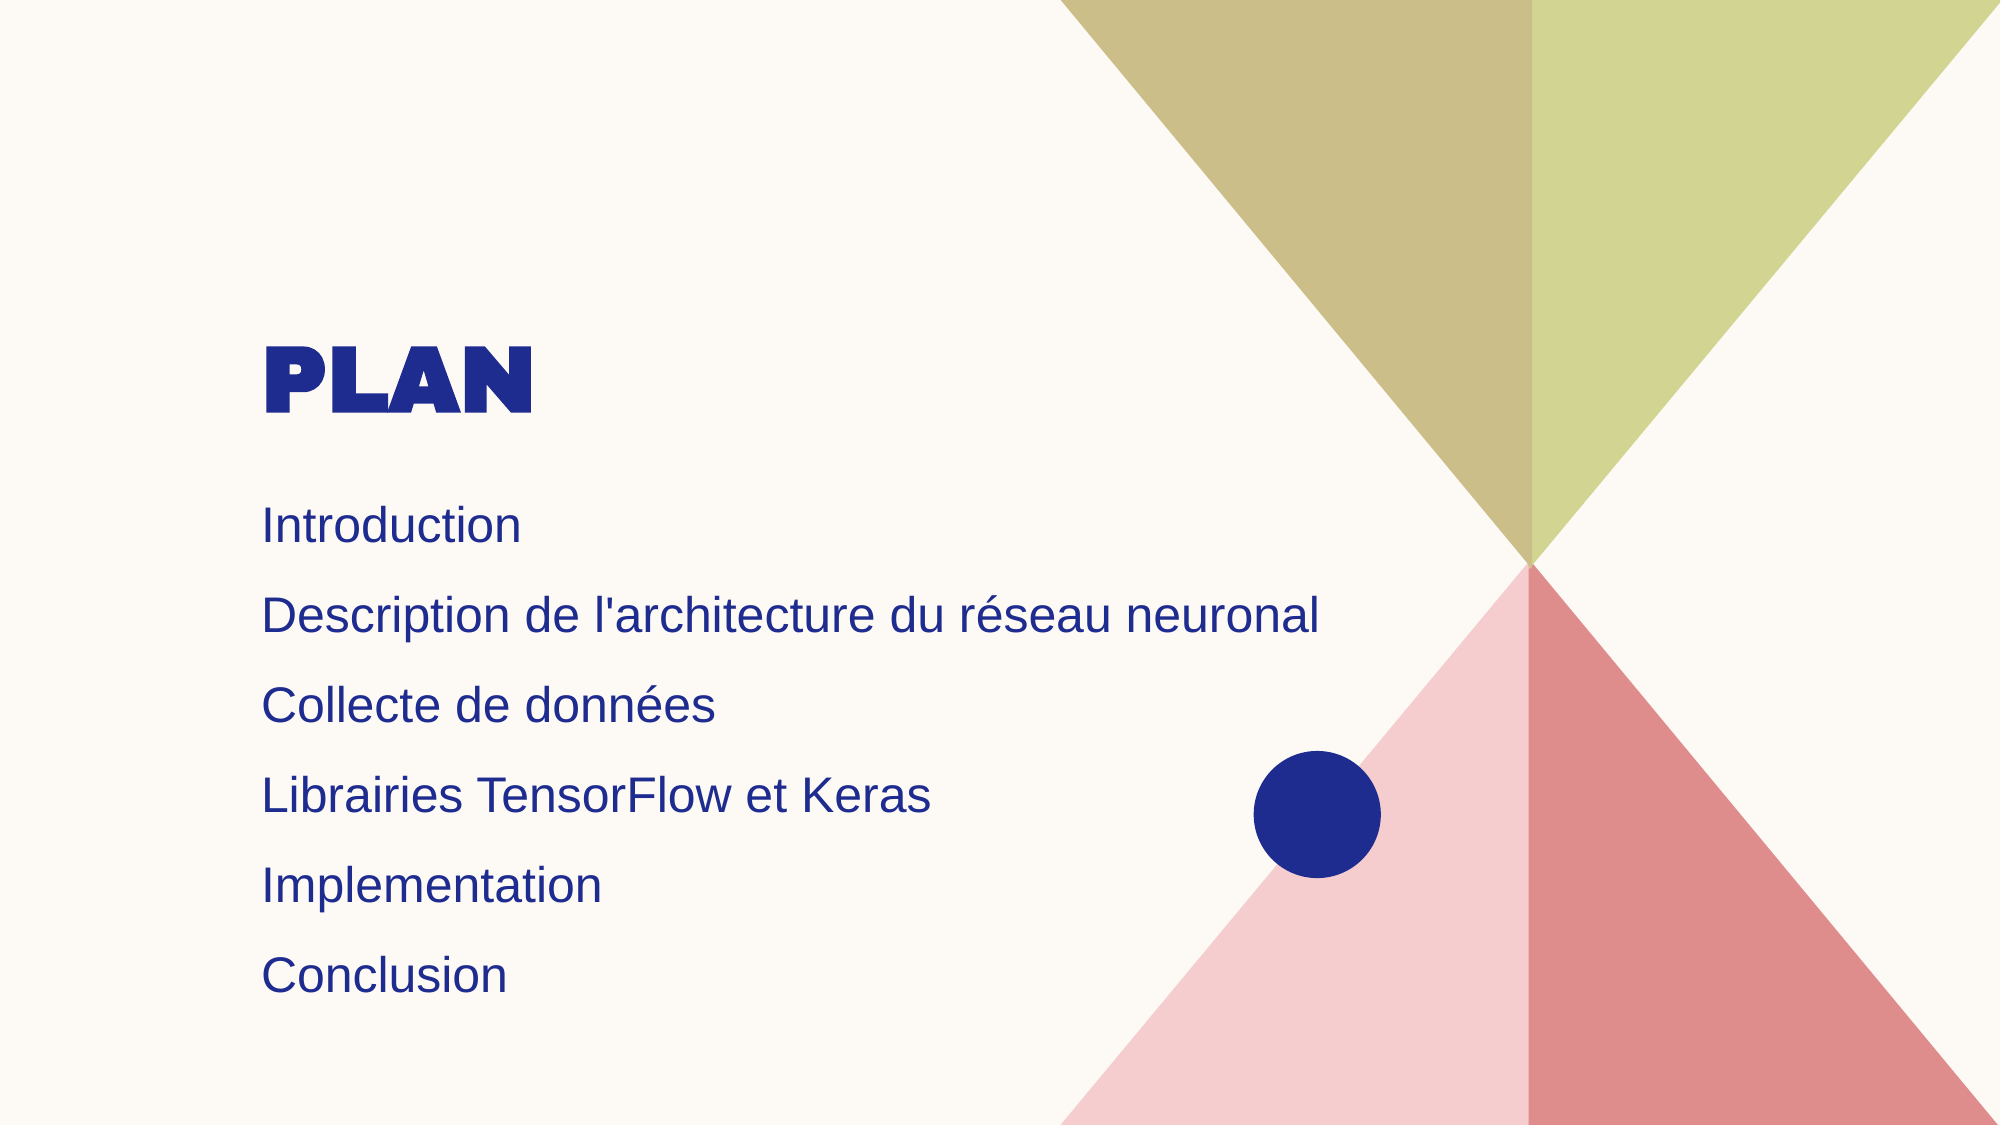

# Plan
Introduction​
Description de l'architecture du réseau neuronal
Collecte de données​
Librairies TensorFlow et Keras
​Implementation
Conclusion